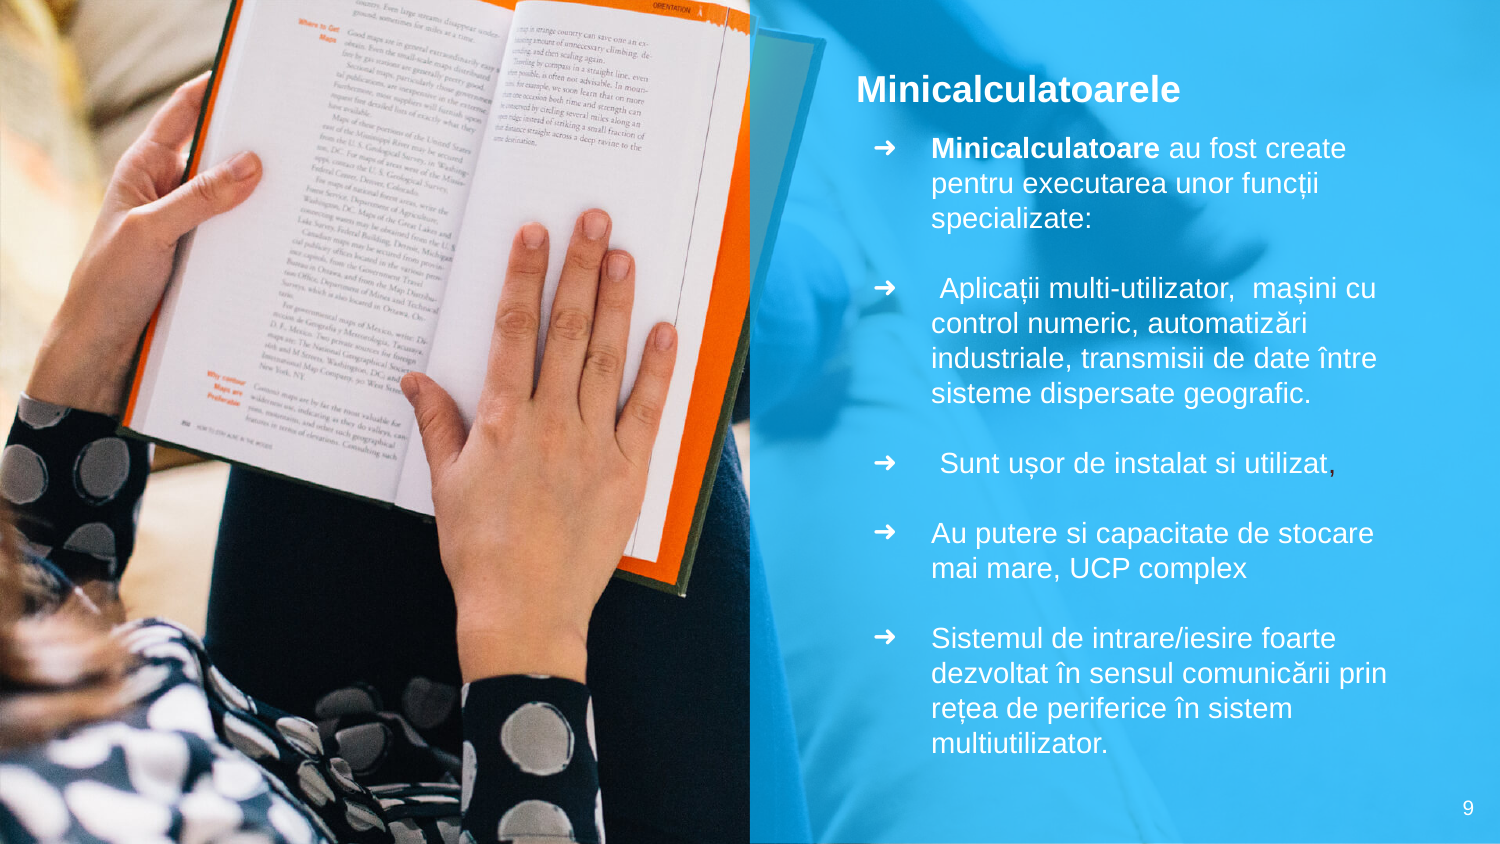

# Minicalculatoarele
Minicalculatoare au fost create pentru executarea unor funcții specializate:

 Aplicații multi-utilizator,  mașini cu control numeric, automatizări industriale, transmisii de date între sisteme dispersate geografic.

 Sunt ușor de instalat si utilizat,

Au putere si capacitate de stocare mai mare, UCP complex

Sistemul de intrare/iesire foarte dezvoltat în sensul comunicării prin rețea de periferice în sistem multiutilizator.
9